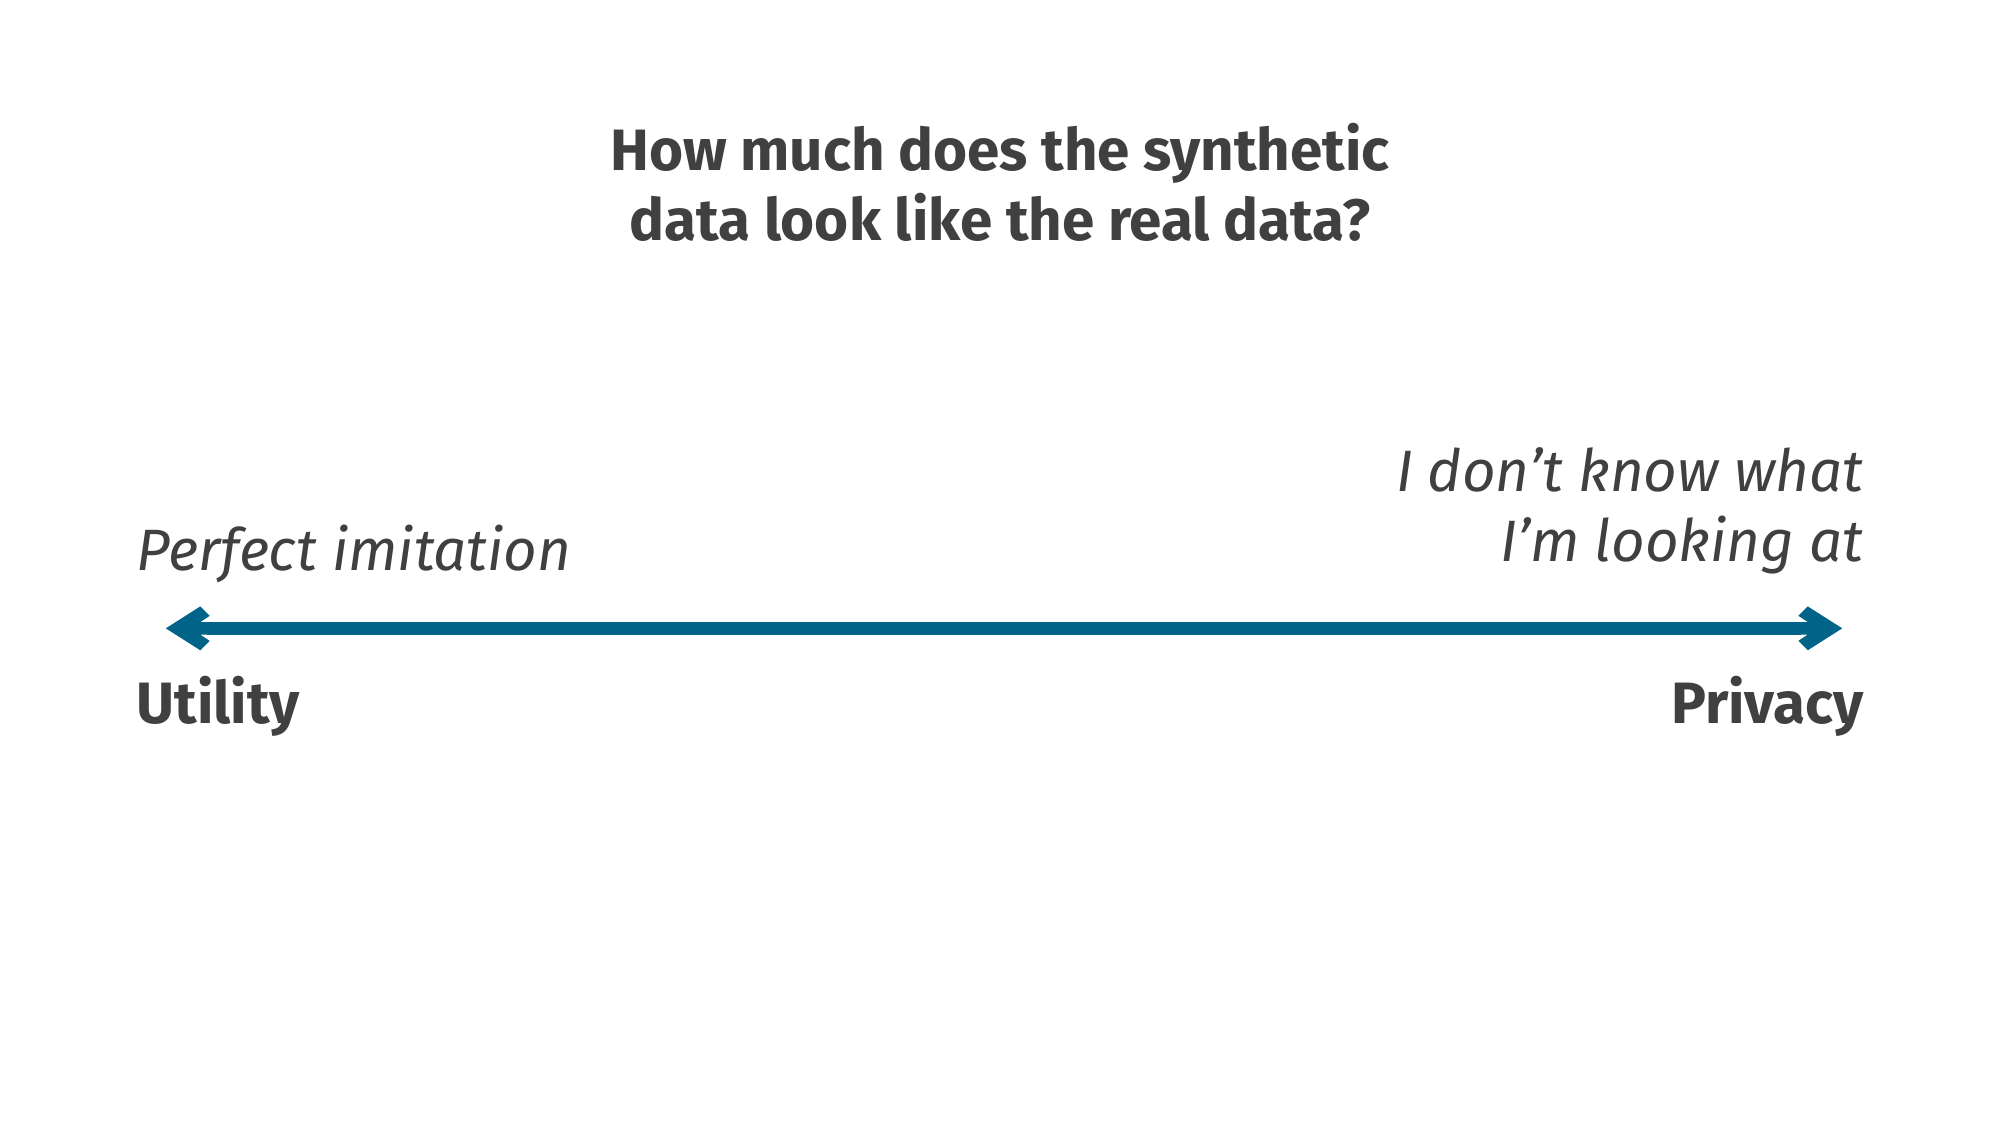

How much does the synthetic data look like the real data?
I don’t know what I’m looking at
Perfect imitation
Utility
Privacy